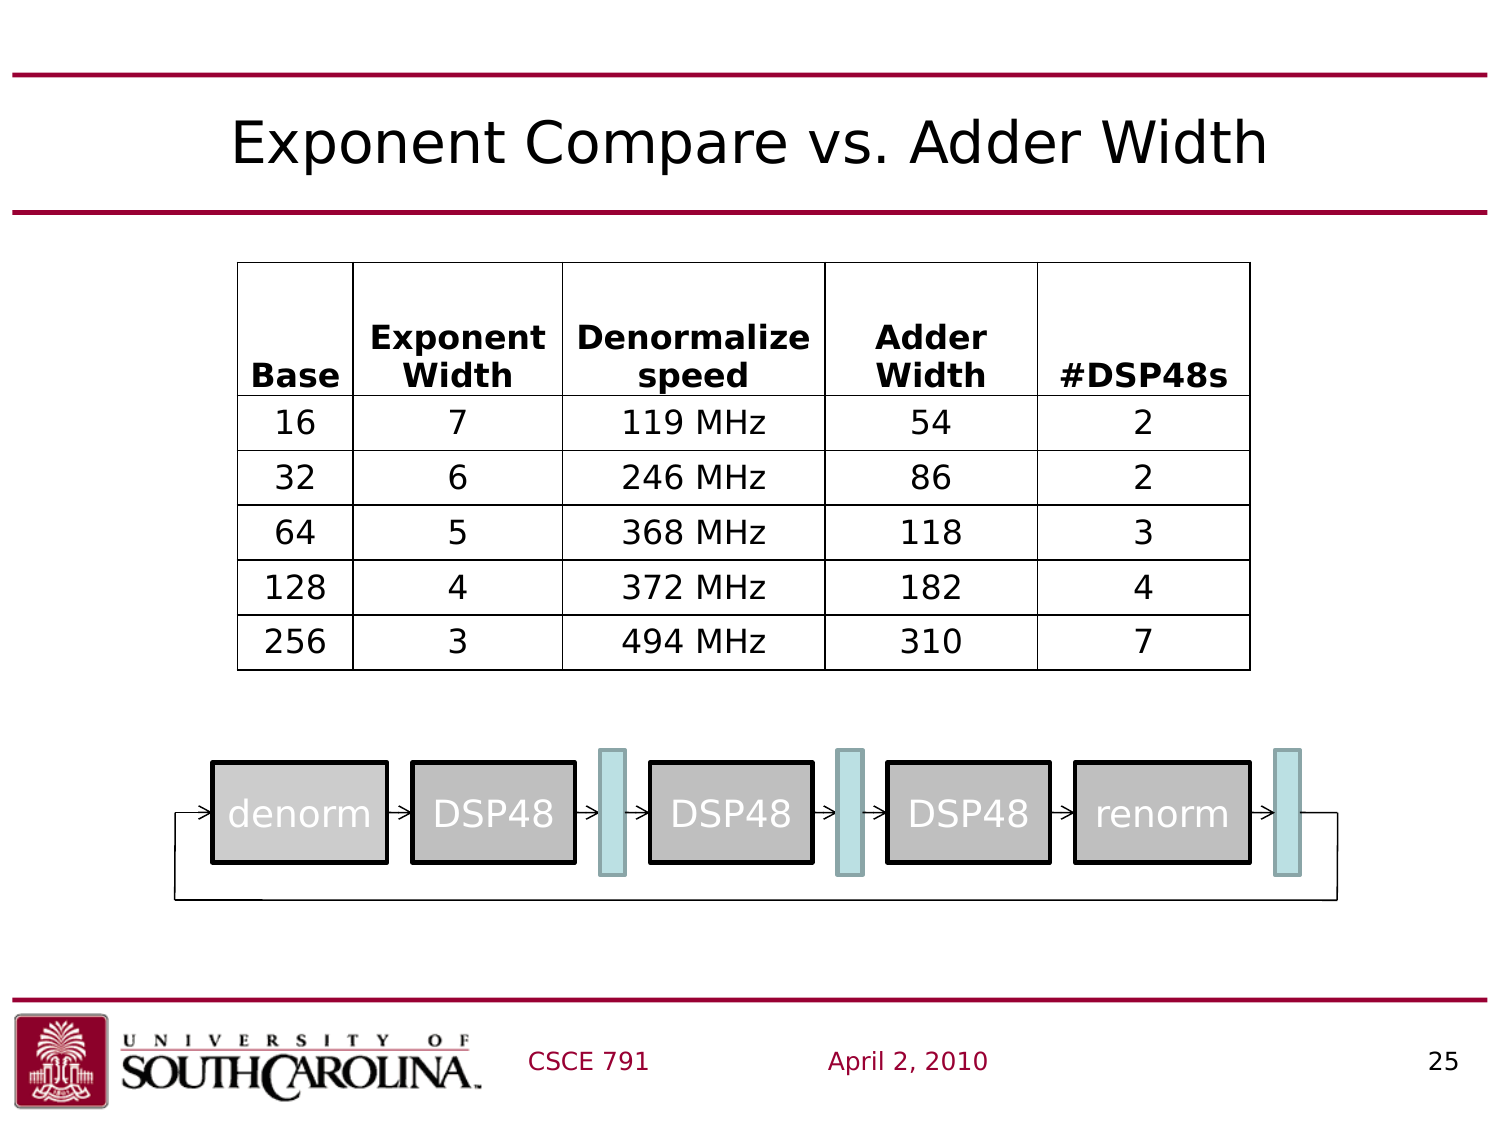

# Exponent Compare vs. Adder Width
| Base | Exponent Width | Denormalize speed | Adder Width | #DSP48s |
| --- | --- | --- | --- | --- |
| 16 | 7 | 119 MHz | 54 | 2 |
| 32 | 6 | 246 MHz | 86 | 2 |
| 64 | 5 | 368 MHz | 118 | 3 |
| 128 | 4 | 372 MHz | 182 | 4 |
| 256 | 3 | 494 MHz | 310 | 7 |

denorm
DSP48
DSP48
DSP48
renorm
CSCE 791		April 2, 2010 			25